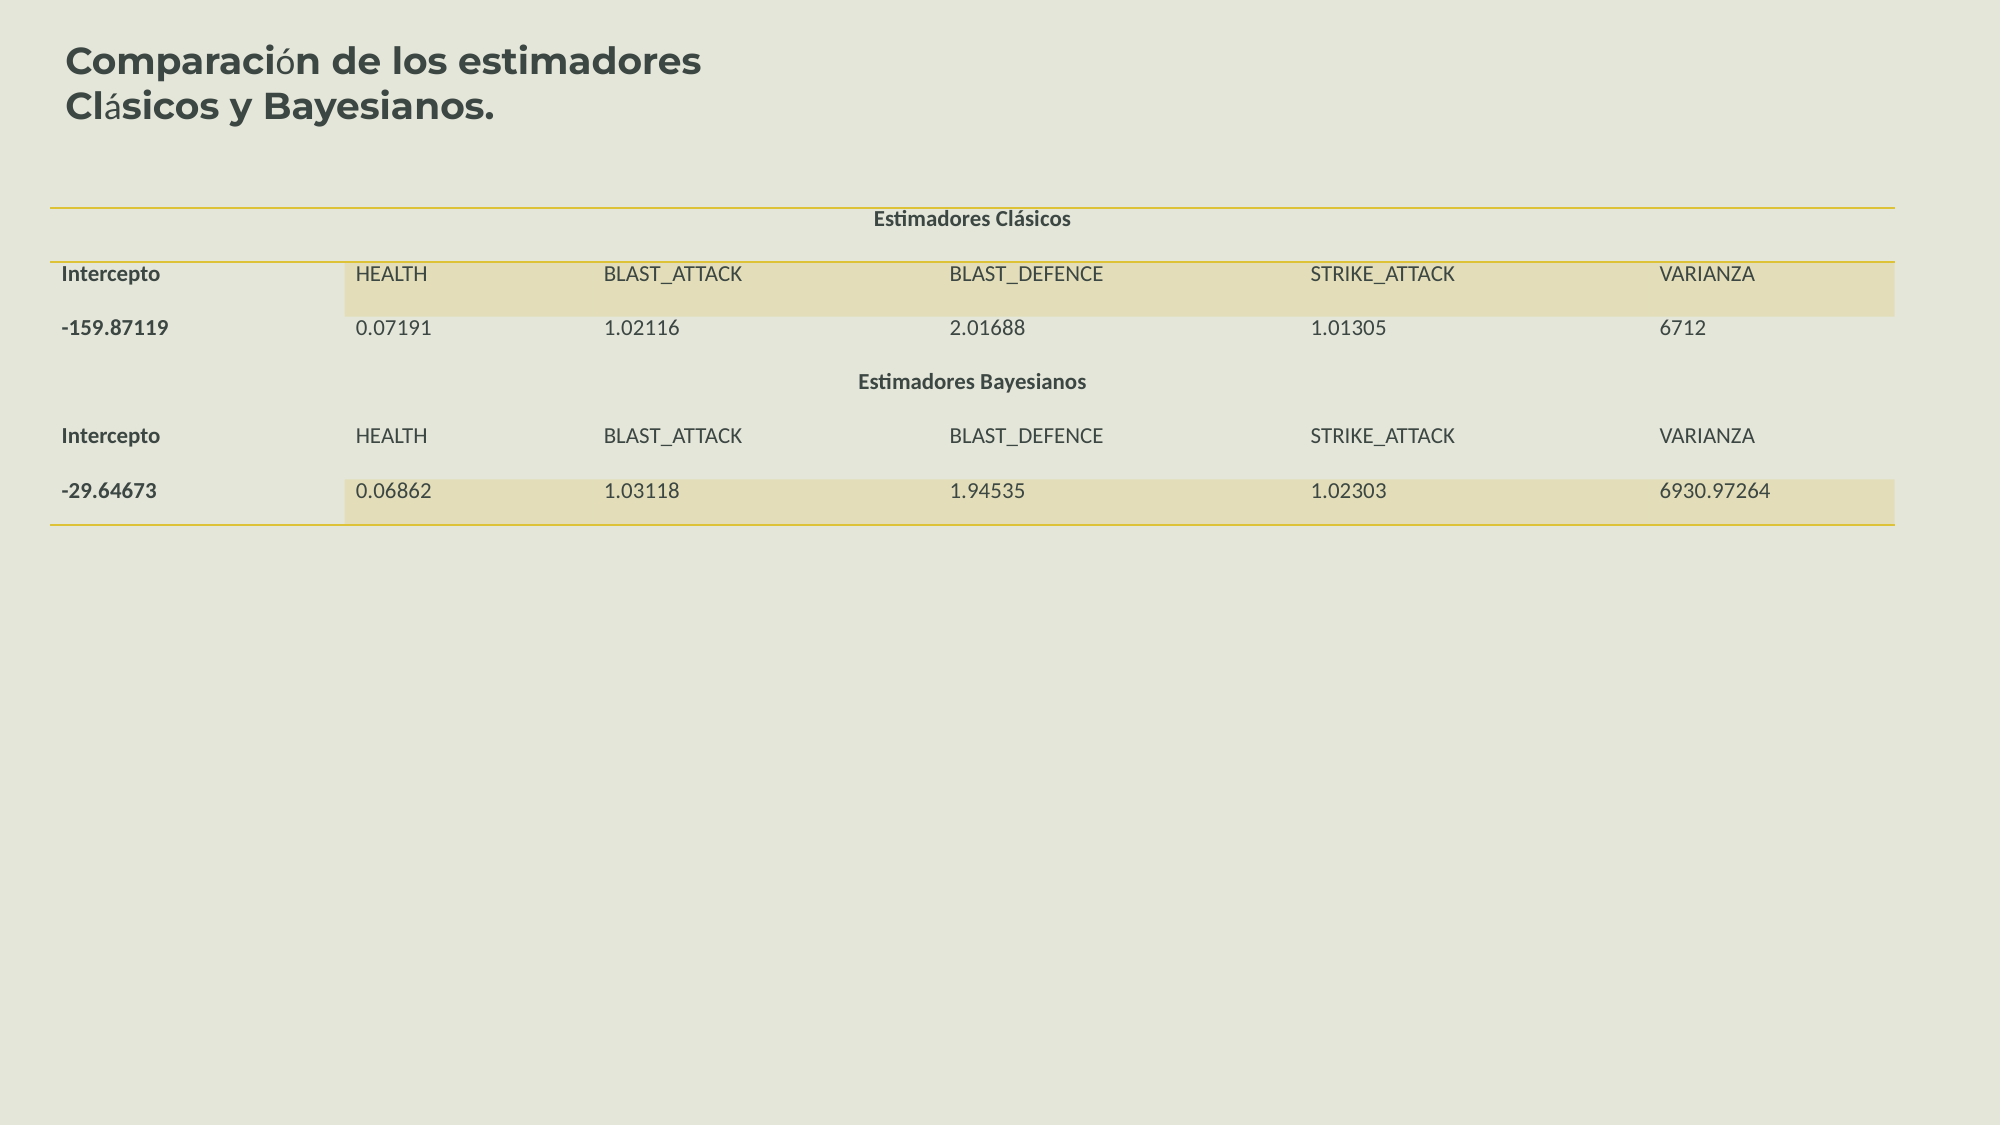

Comparación de los estimadores Clásicos y Bayesianos.

| Estimadores Clásicos |  |  |  |  |  |
| --- | --- | --- | --- | --- | --- |
| Intercepto | HEALTH | BLAST\_ATTACK | BLAST\_DEFENCE | STRIKE\_ATTACK | VARIANZA |
| -159.87119 | 0.07191 | 1.02116 | 2.01688 | 1.01305 | 6712 |
| Estimadores Bayesianos |  |  |  |  |  |
| Intercepto | HEALTH | BLAST\_ATTACK | BLAST\_DEFENCE | STRIKE\_ATTACK | VARIANZA |
| -29.64673 | 0.06862 | 1.03118 | 1.94535 | 1.02303 | 6930.97264 |